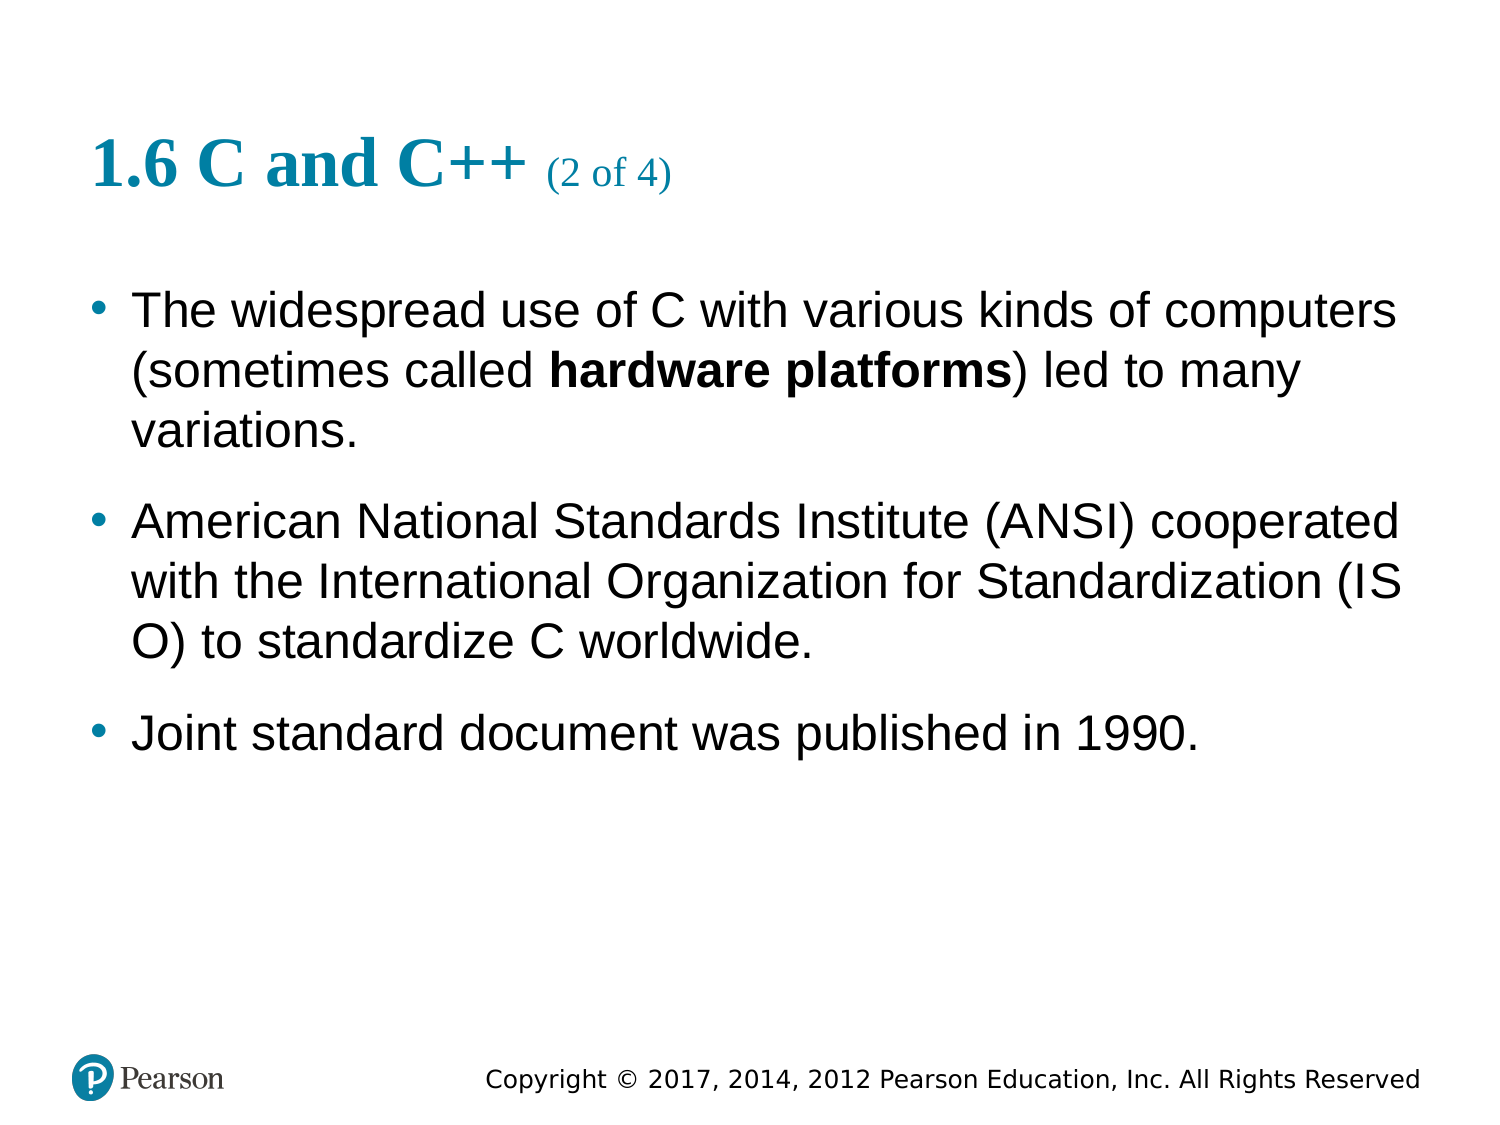

# 1.6 C and C++ (2 of 4)
The widespread use of C with various kinds of computers (sometimes called hardware platforms) led to many variations.
American National Standards Institute (A N S I) cooperated with the International Organization for Standardization (I S O) to standardize C worldwide.
Joint standard document was published in 1990.